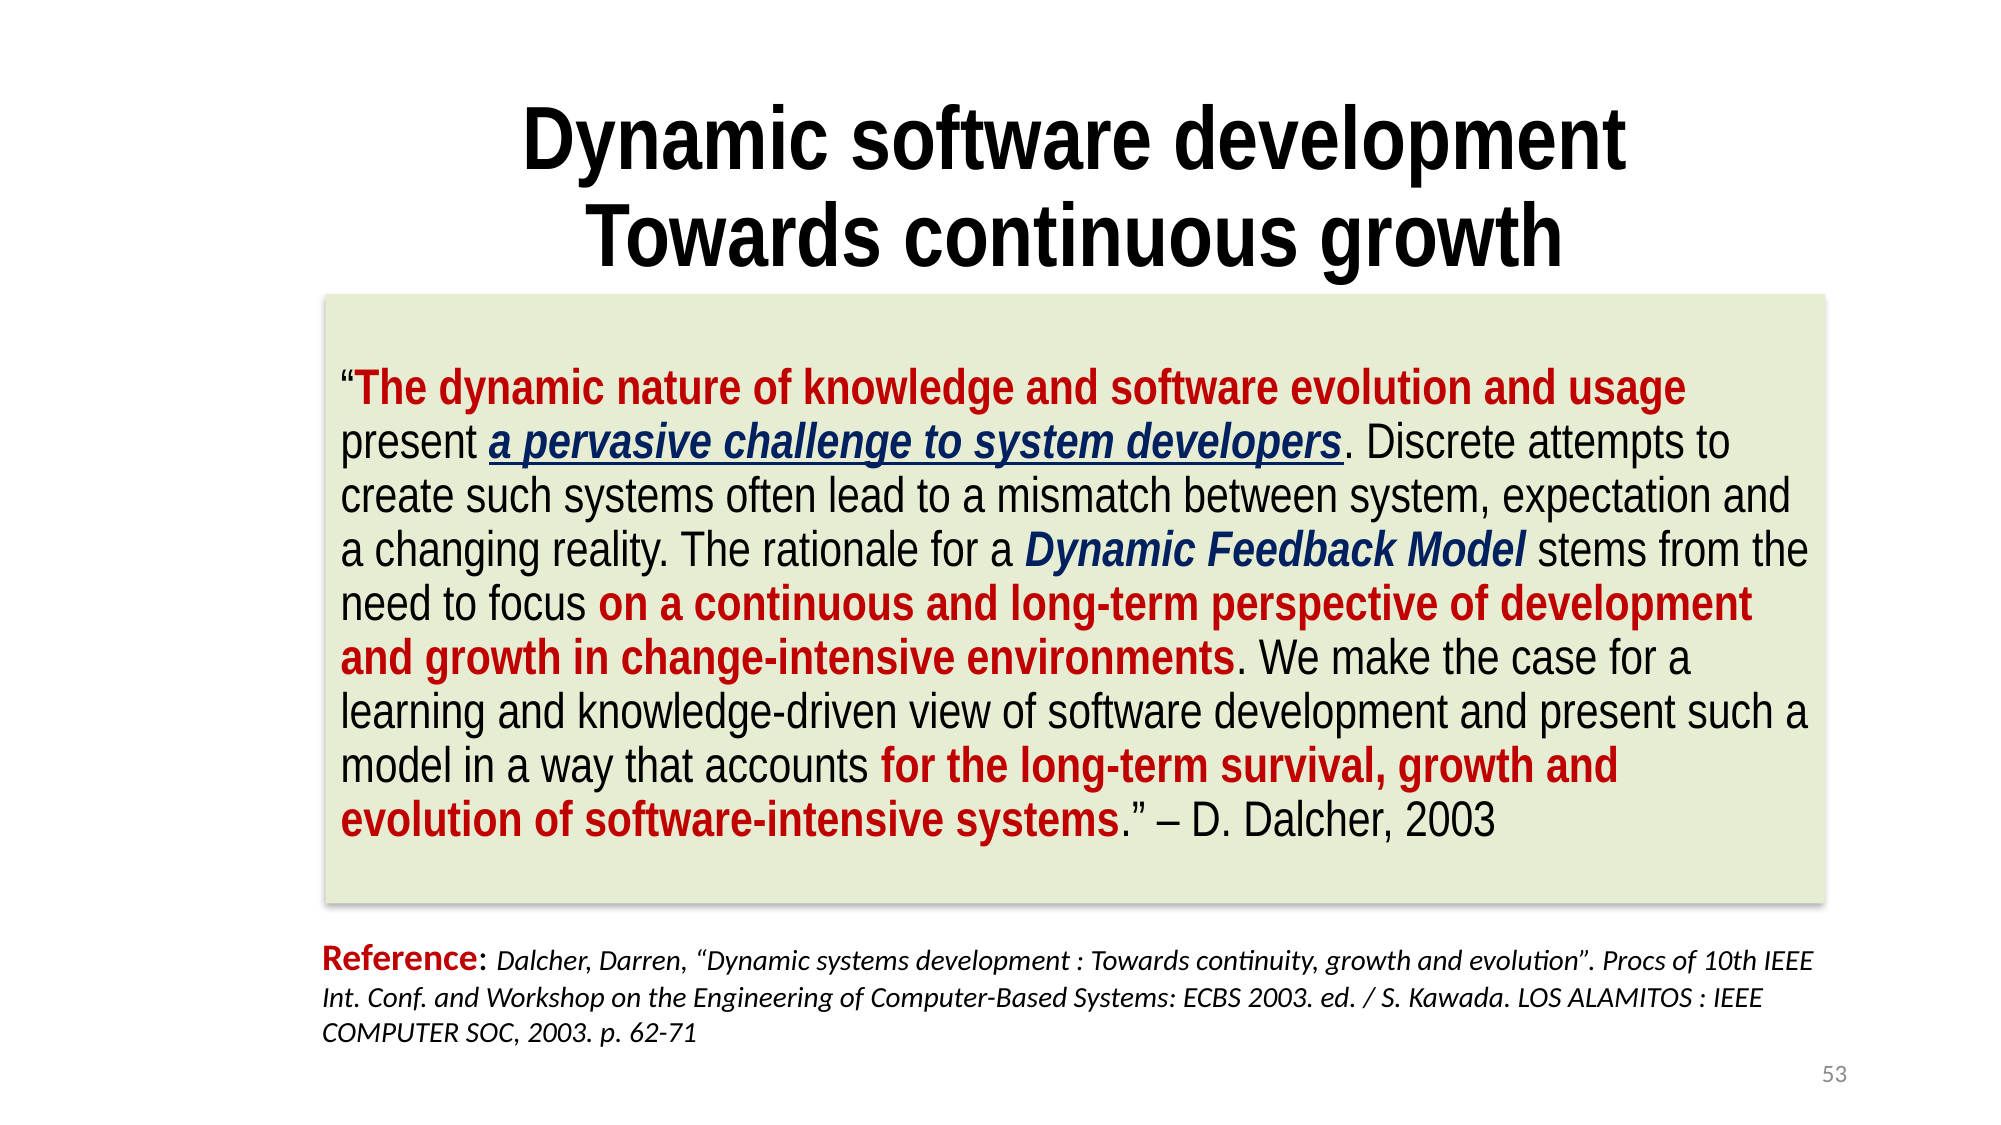

# Dynamic software development Towards continuous growth

“The dynamic nature of knowledge and software evolution and usage present a pervasive challenge to system developers. Discrete attempts to create such systems often lead to a mismatch between system, expectation and a changing reality. The rationale for a Dynamic Feedback Model stems from the need to focus on a continuous and long-term perspective of development and growth in change-intensive environments. We make the case for a learning and knowledge-driven view of software development and present such a model in a way that accounts for the long-term survival, growth and evolution of software-intensive systems.” – D. Dalcher, 2003
Reference: Dalcher, Darren, “Dynamic systems development : Towards continuity, growth and evolution”. Procs of 10th IEEE Int. Conf. and Workshop on the Engineering of Computer-Based Systems: ECBS 2003. ed. / S. Kawada. LOS ALAMITOS : IEEE COMPUTER SOC, 2003. p. 62-71
53